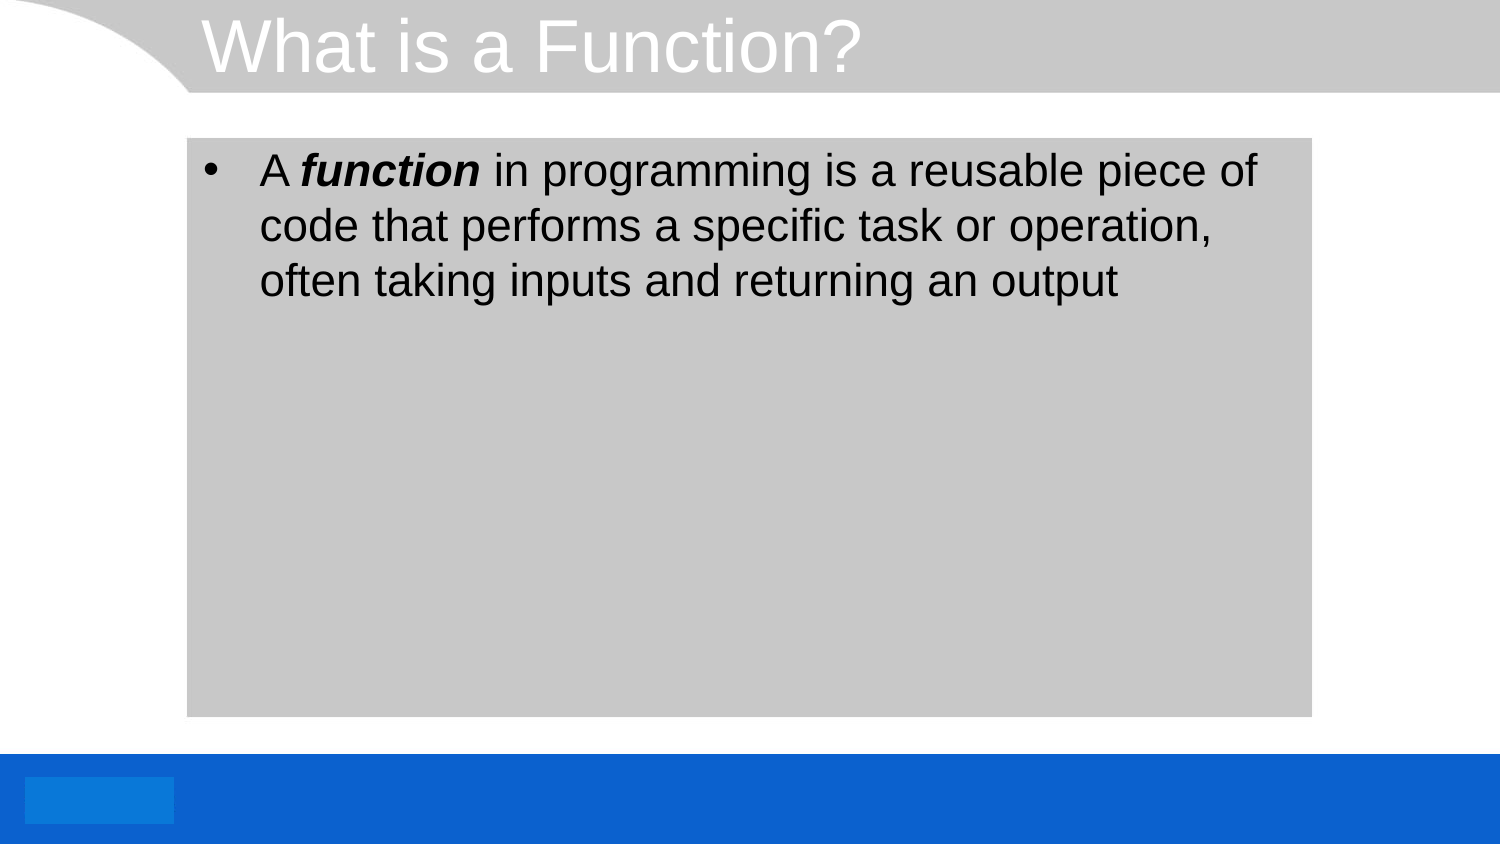

# What is a Function?
A function in programming is a reusable piece of code that performs a specific task or operation, often taking inputs and returning an output